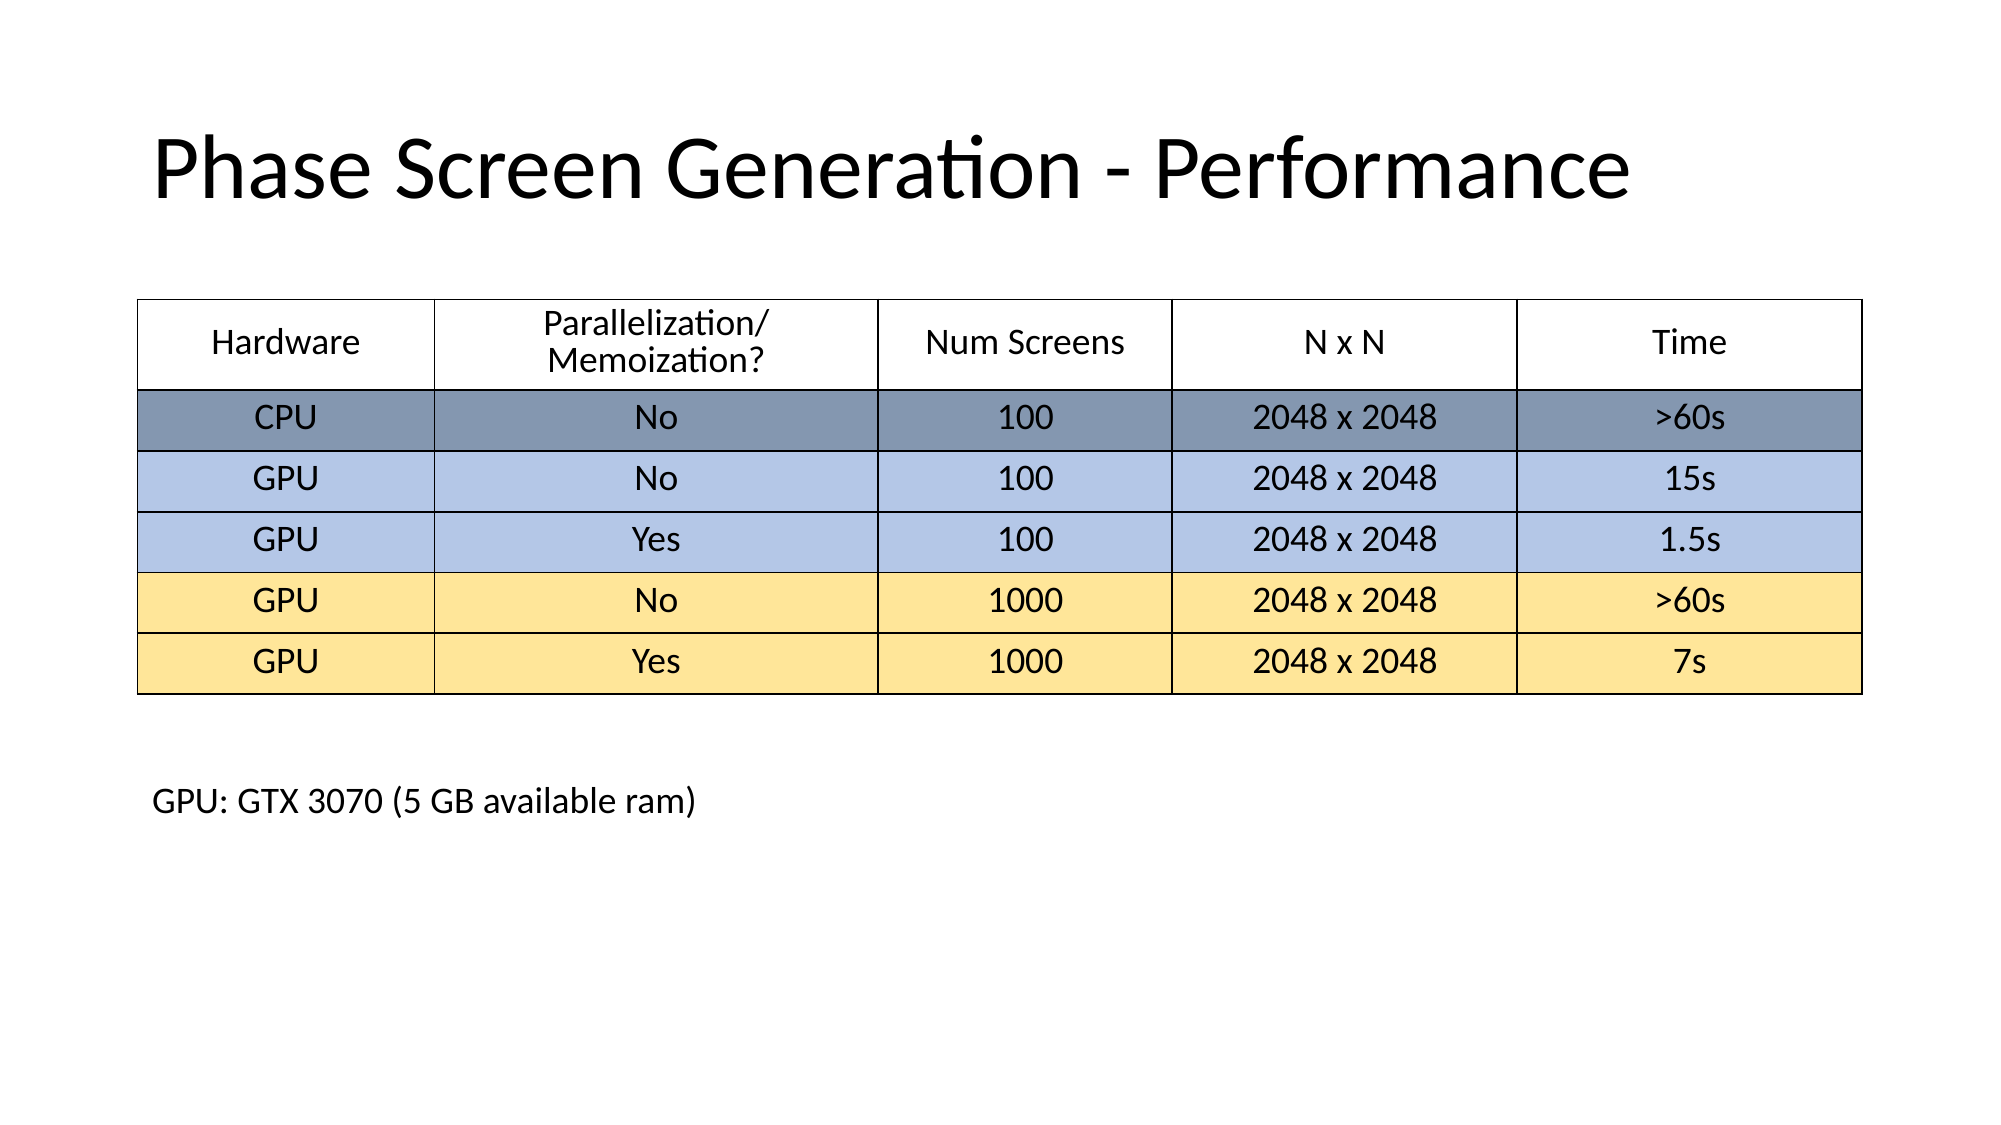

# Phase Screen Generation - Performance
| Hardware | Parallelization/ Memoization? | Num Screens | N x N | Time |
| --- | --- | --- | --- | --- |
| CPU | No | 100 | 2048 x 2048 | >60s |
| GPU | No | 100 | 2048 x 2048 | 15s |
| GPU | Yes | 100 | 2048 x 2048 | 1.5s |
| GPU | No | 1000 | 2048 x 2048 | >60s |
| GPU | Yes | 1000 | 2048 x 2048 | 7s |
GPU: GTX 3070 (5 GB available ram)